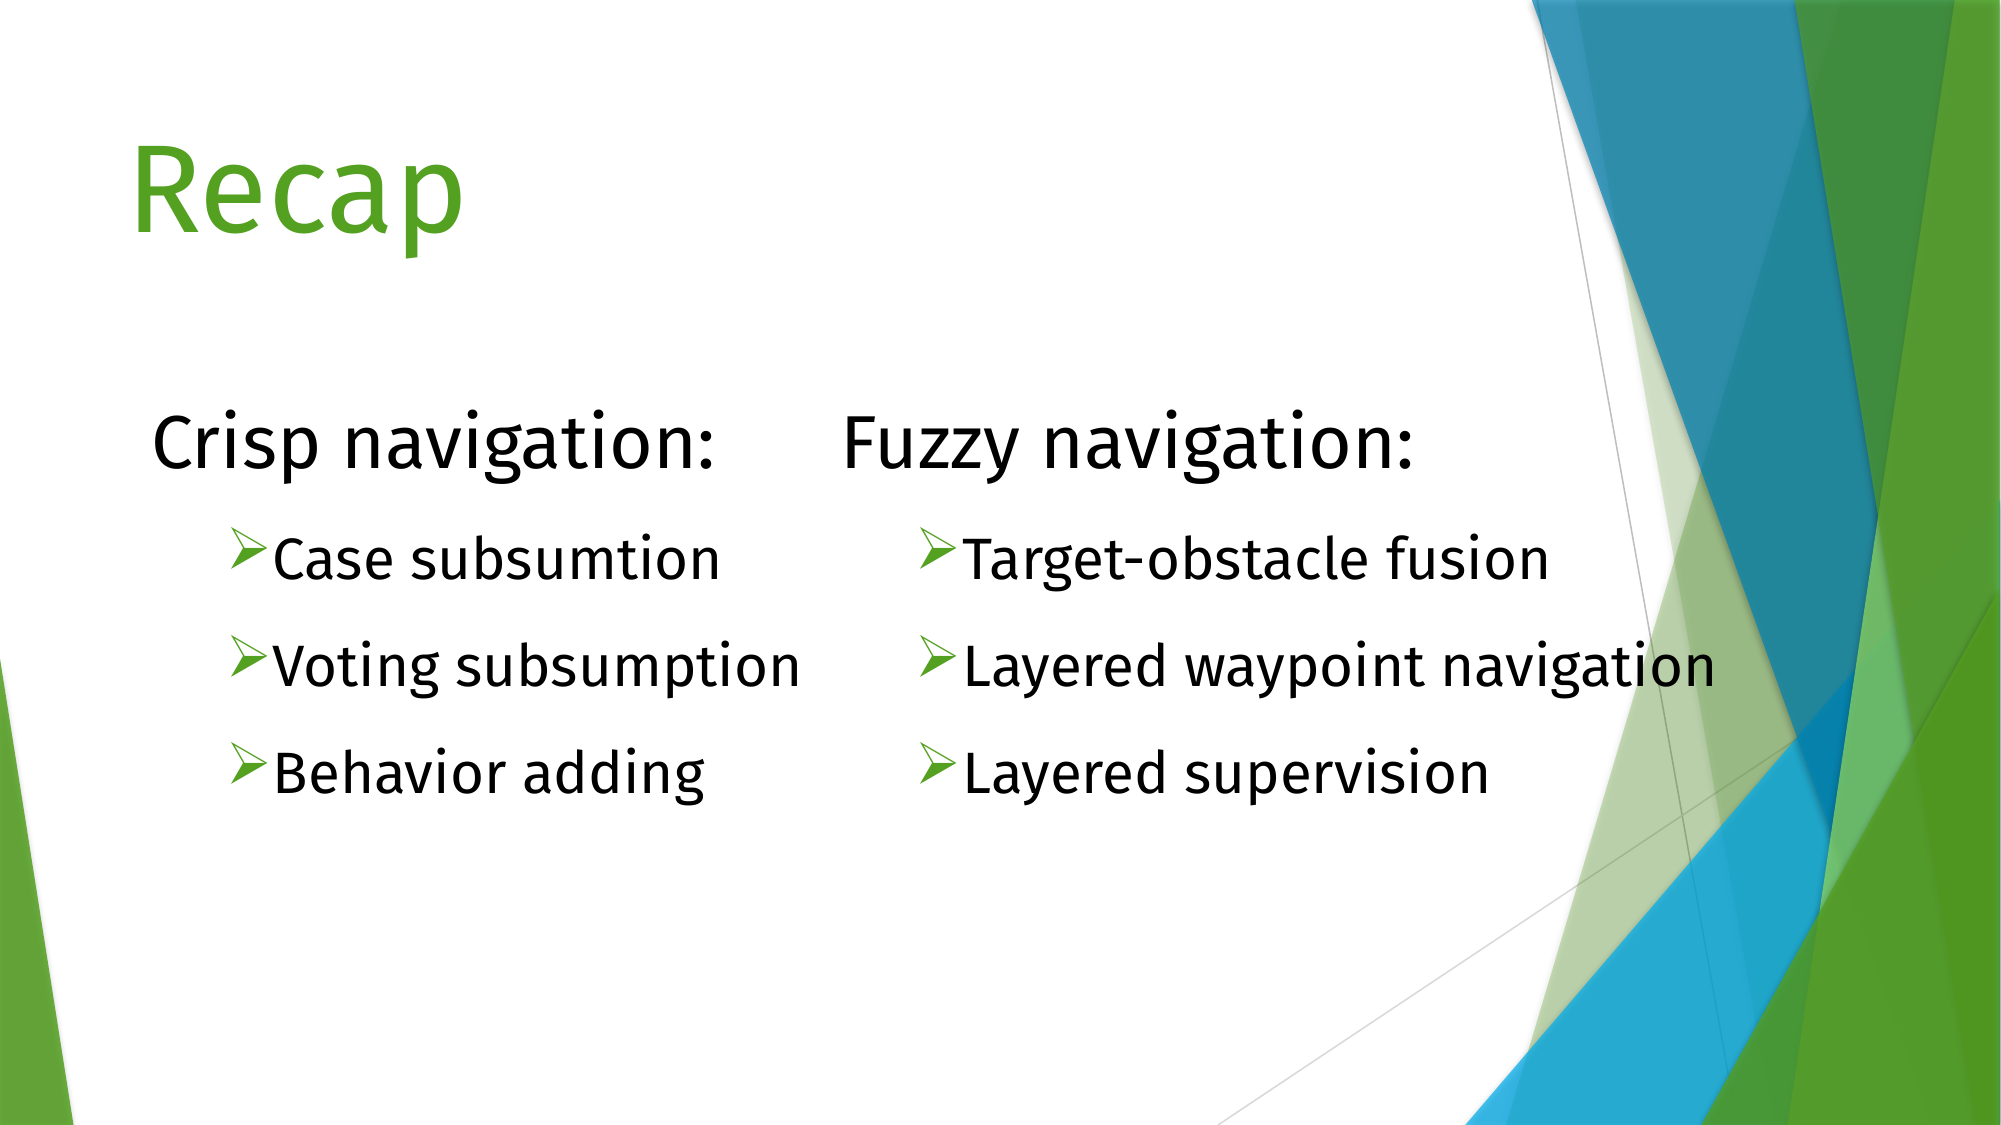

# Recap
Fuzzy navigation:
Target-obstacle fusion
Layered waypoint navigation
Layered supervision
Crisp navigation:
Case subsumtion
Voting subsumption
Behavior adding